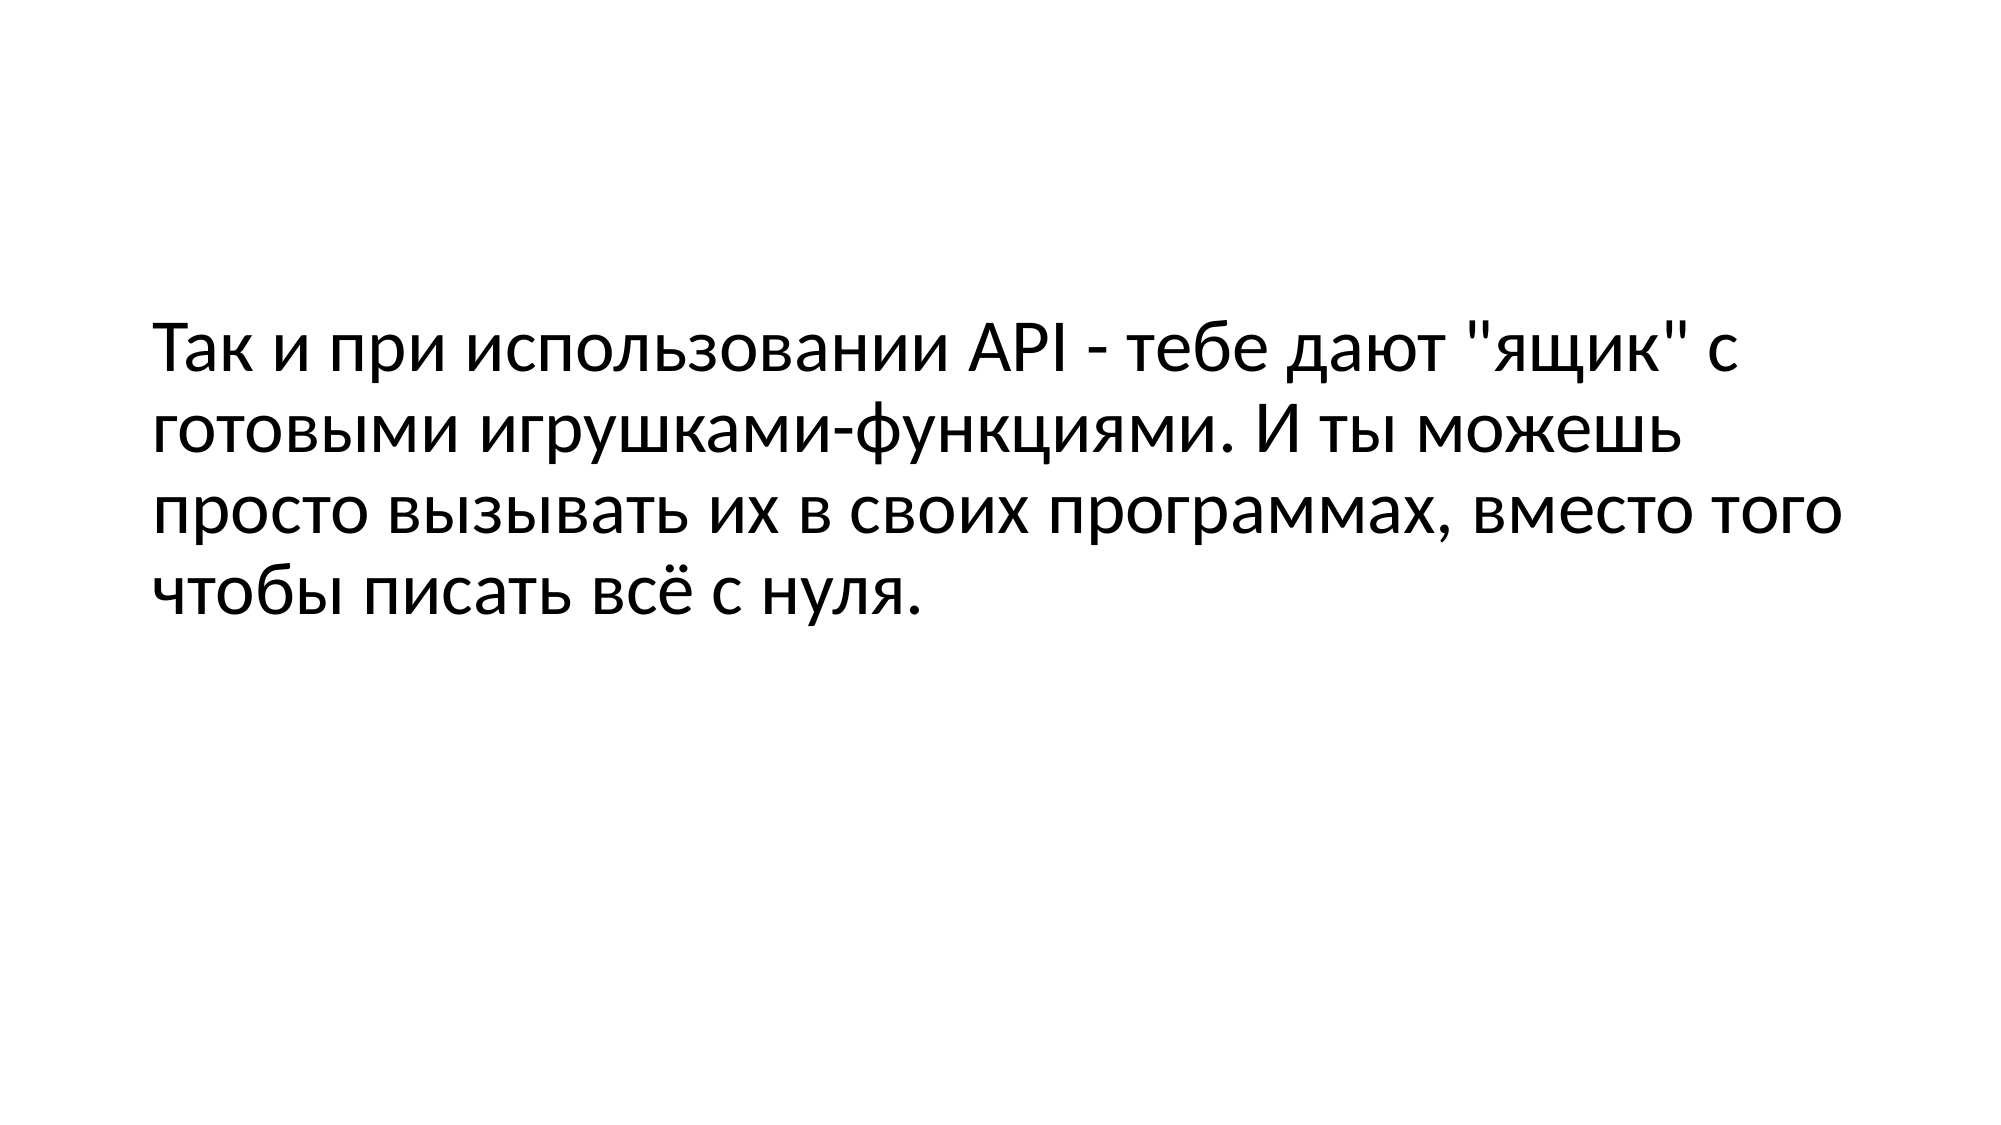

#
Так и при использовании API - тебе дают "ящик" с готовыми игрушками-функциями. И ты можешь просто вызывать их в своих программах, вместо того чтобы писать всё с нуля.